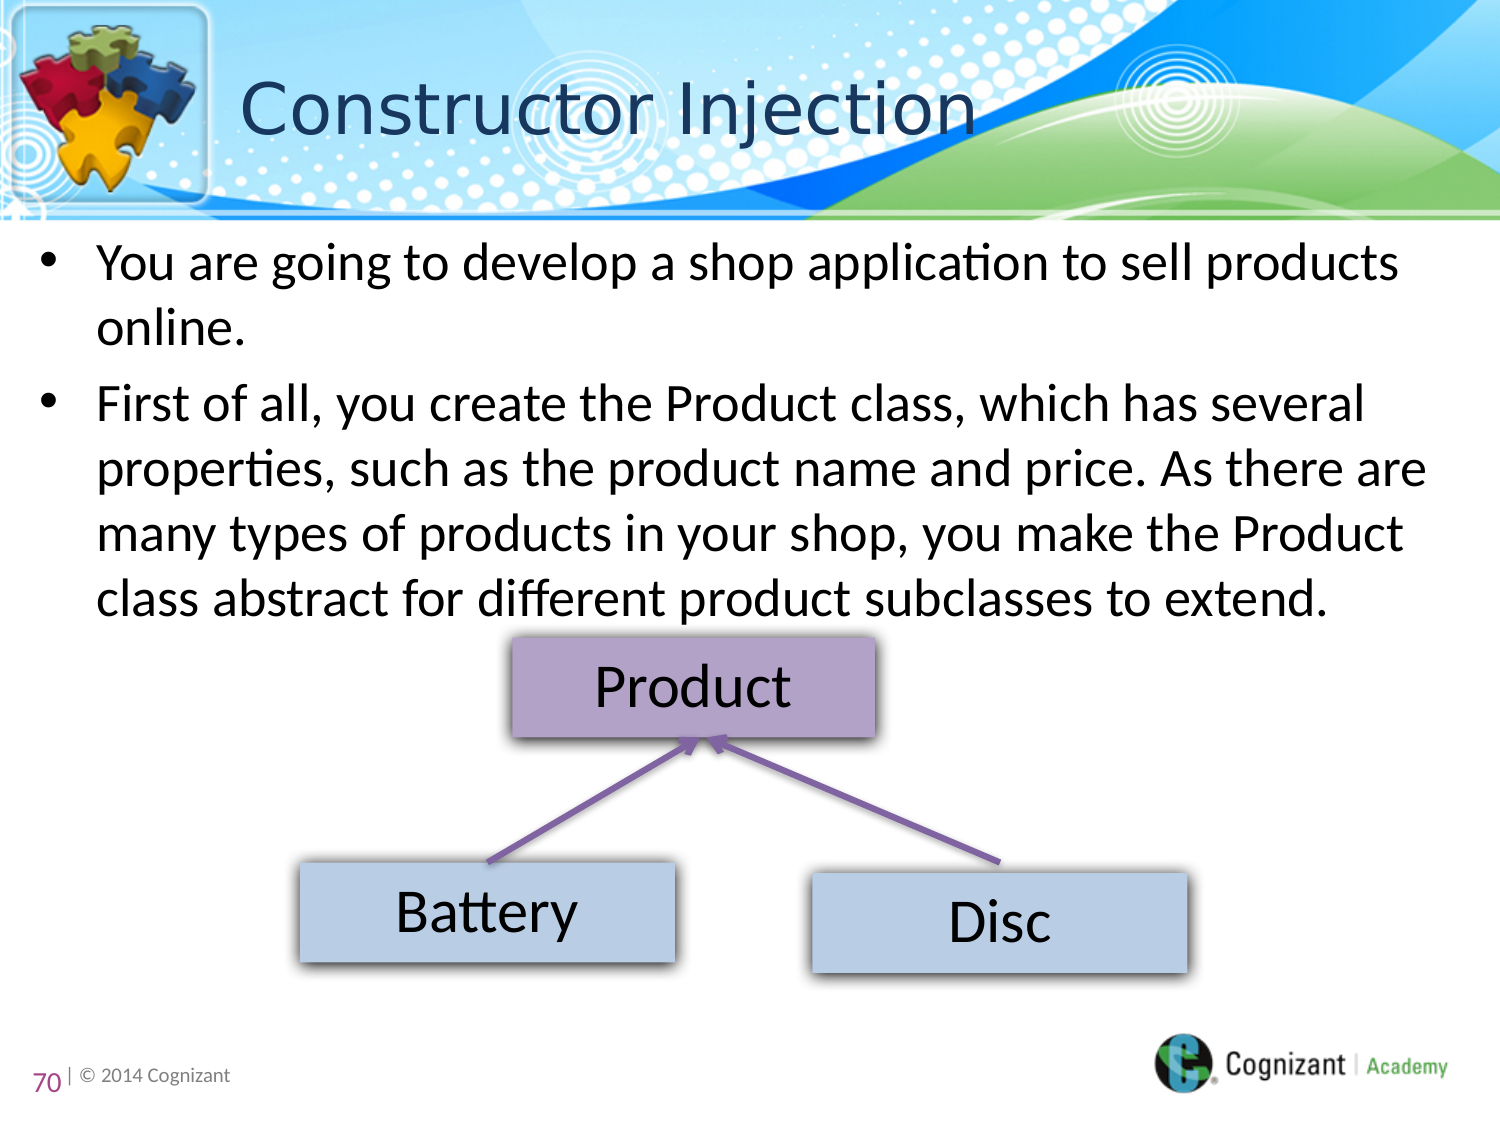

# Constructor Injection
You are going to develop a shop application to sell products online.
First of all, you create the Product class, which has several properties, such as the product name and price. As there are many types of products in your shop, you make the Product class abstract for different product subclasses to extend.

Product
Battery
Disc
70